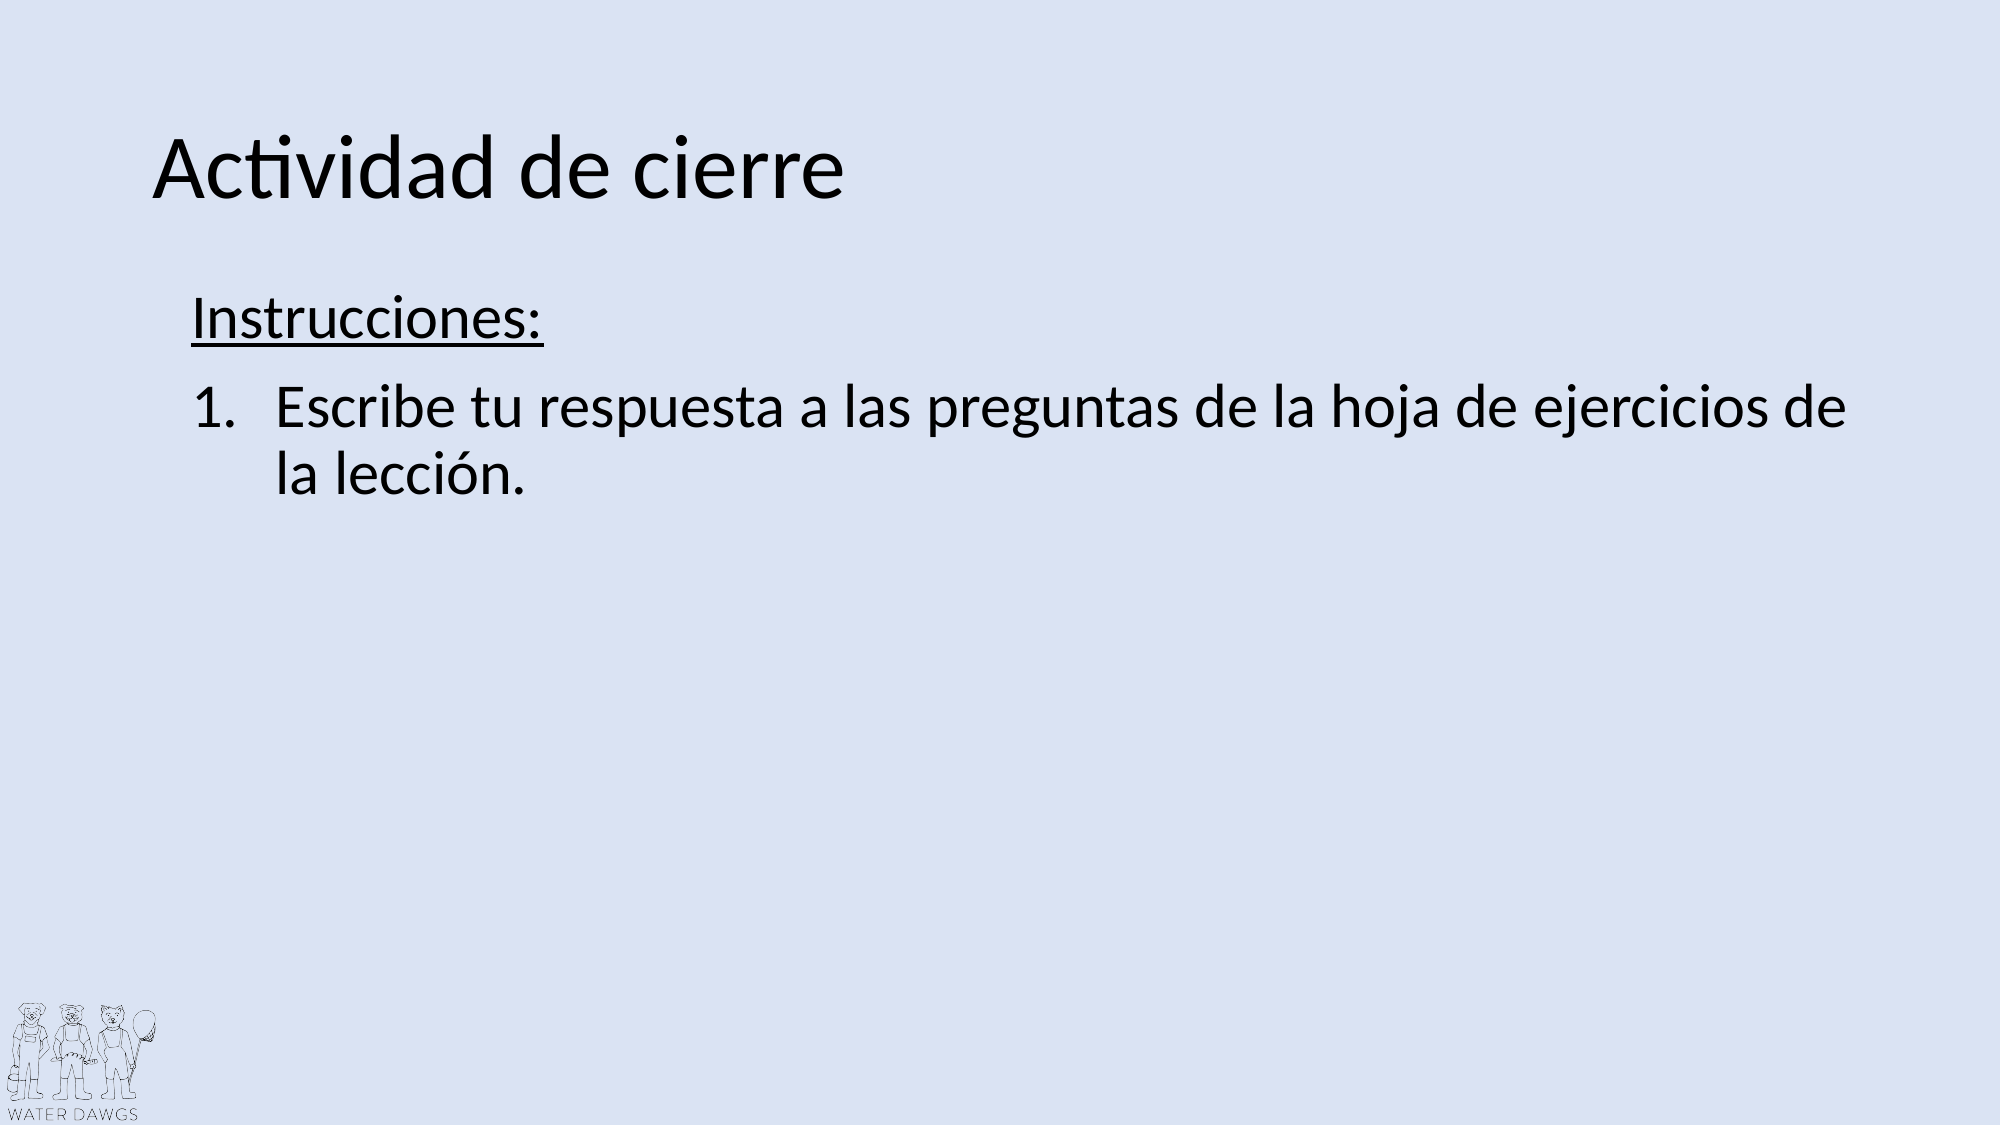

# Actividad de cierre
Instrucciones:
Escribe tu respuesta a las preguntas de la hoja de ejercicios de la lección.